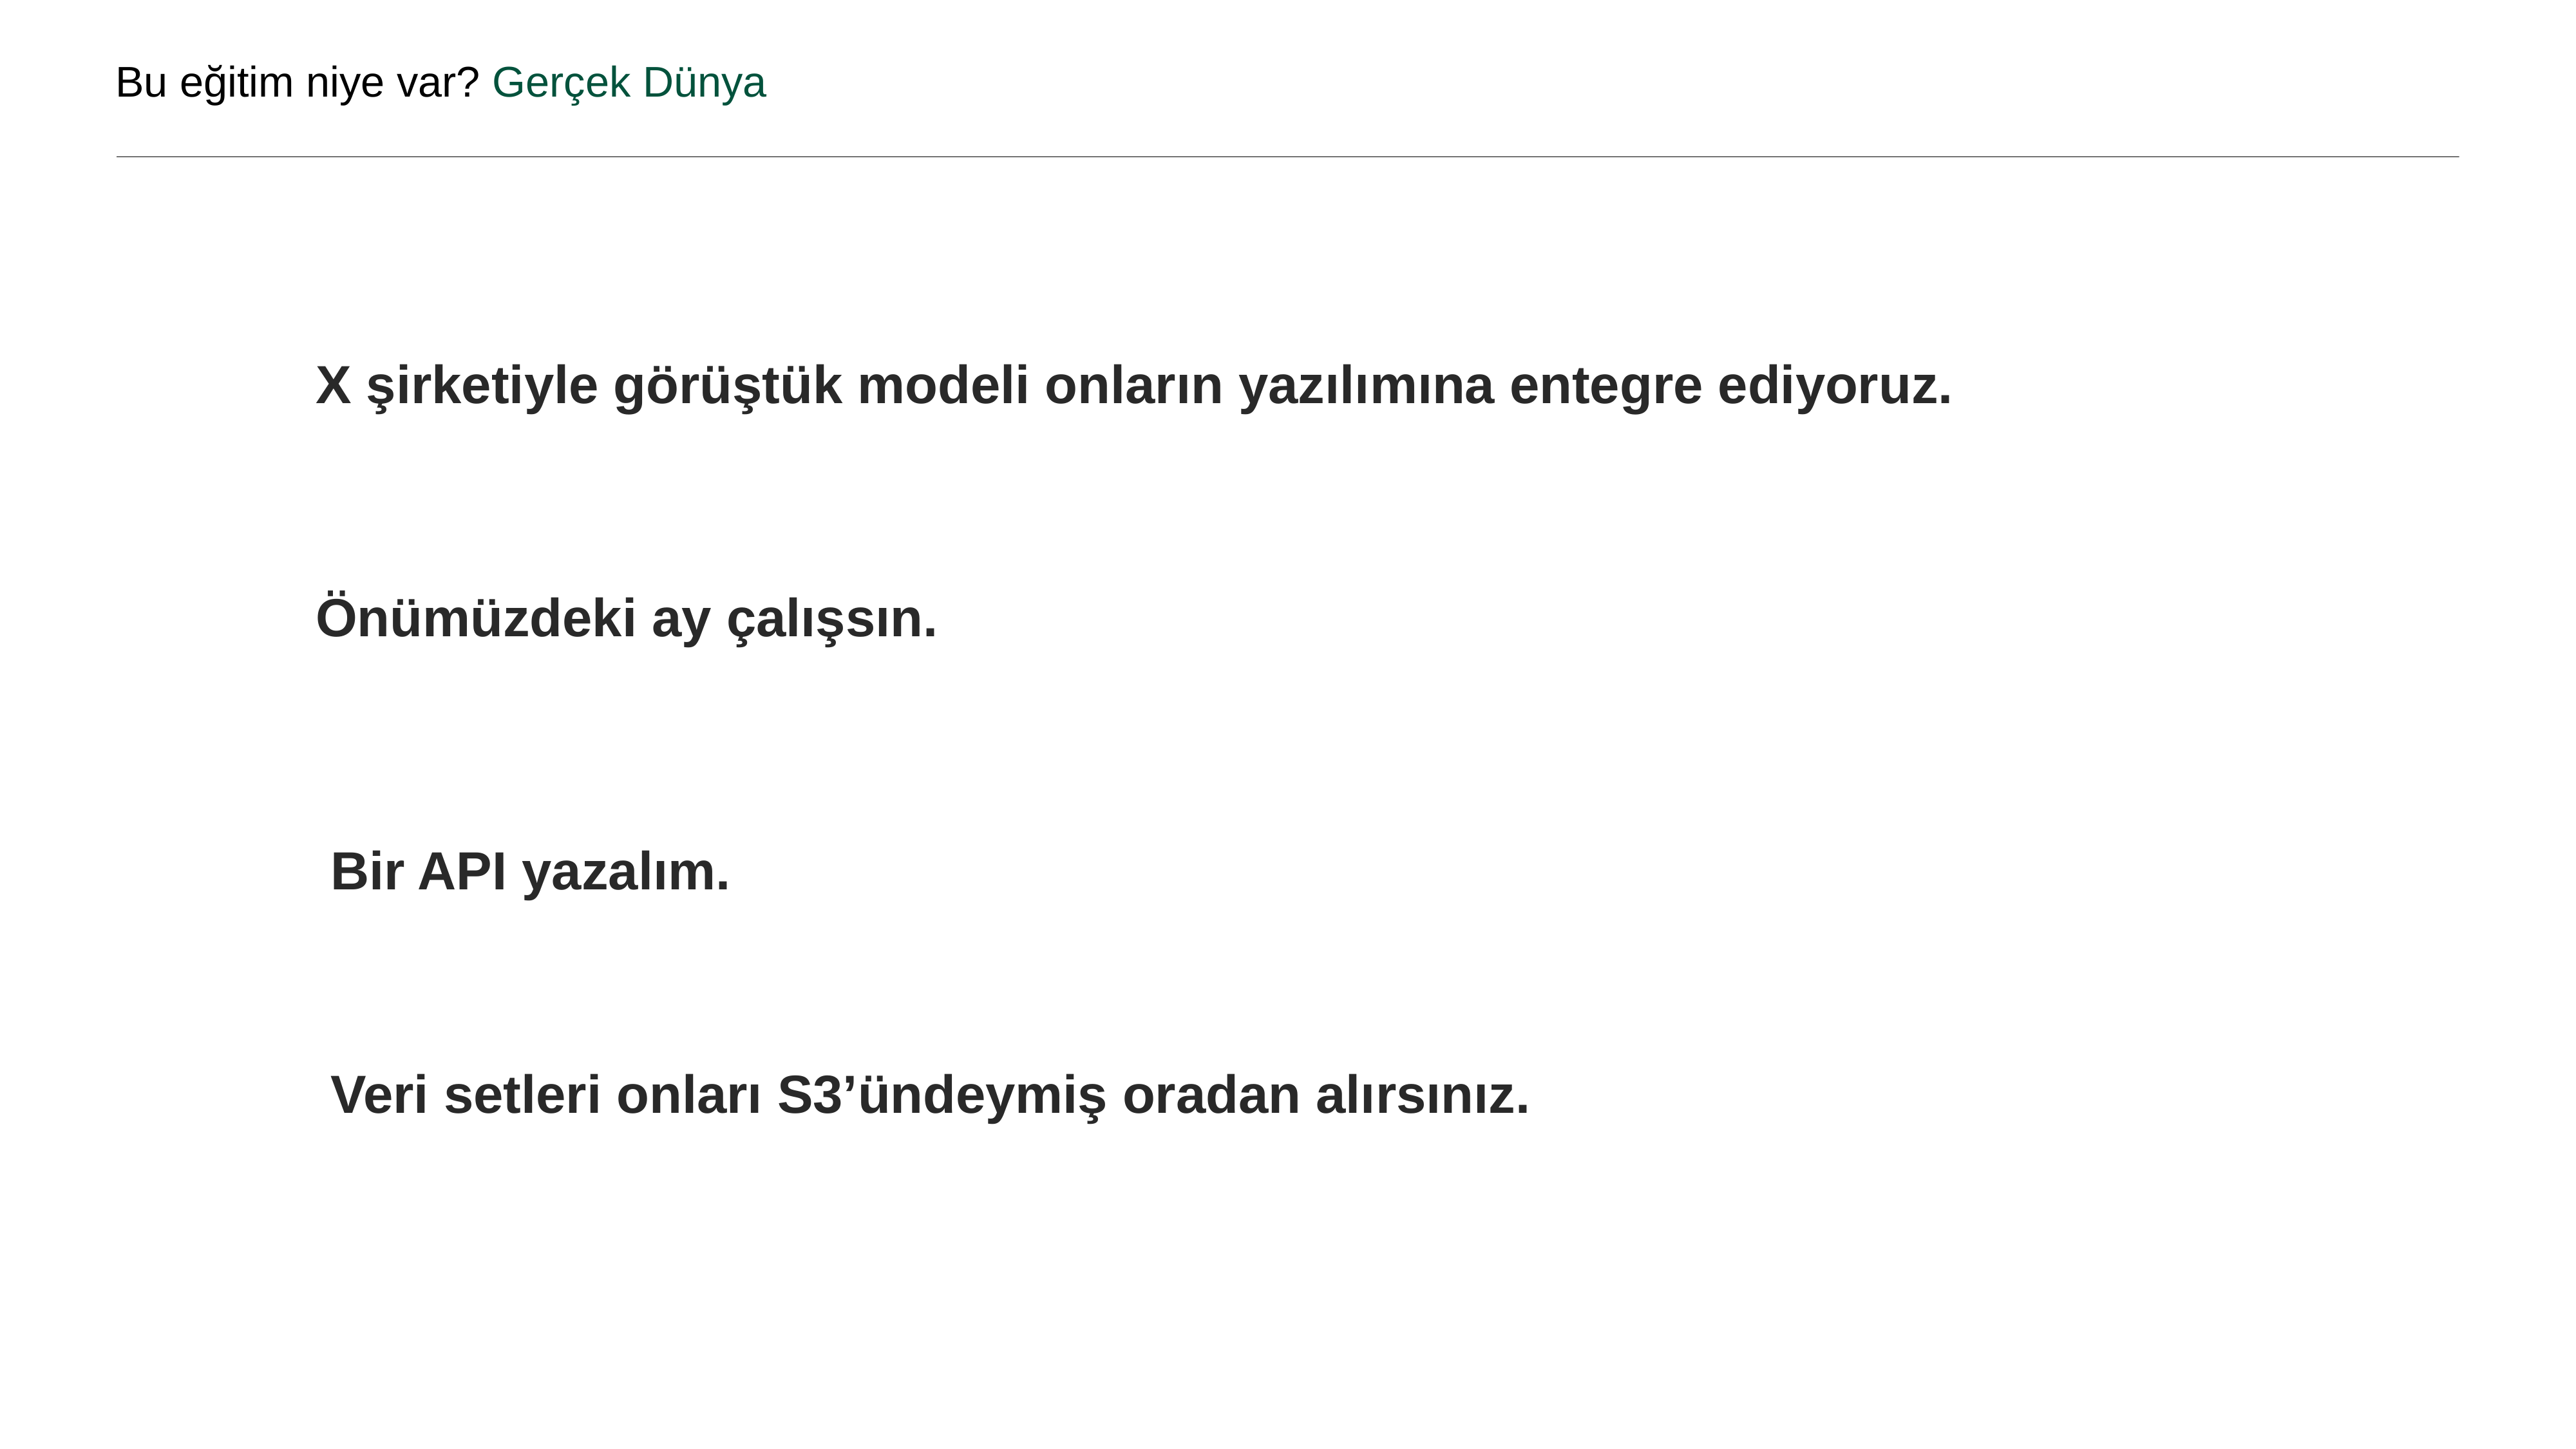

Bu eğitim niye var? Gerçek Dünya
X şirketiyle görüştük modeli onların yazılımına entegre ediyoruz.
Önümüzdeki ay çalışsın.
Bir API yazalım.
Veri setleri onları S3’ündeymiş oradan alırsınız.